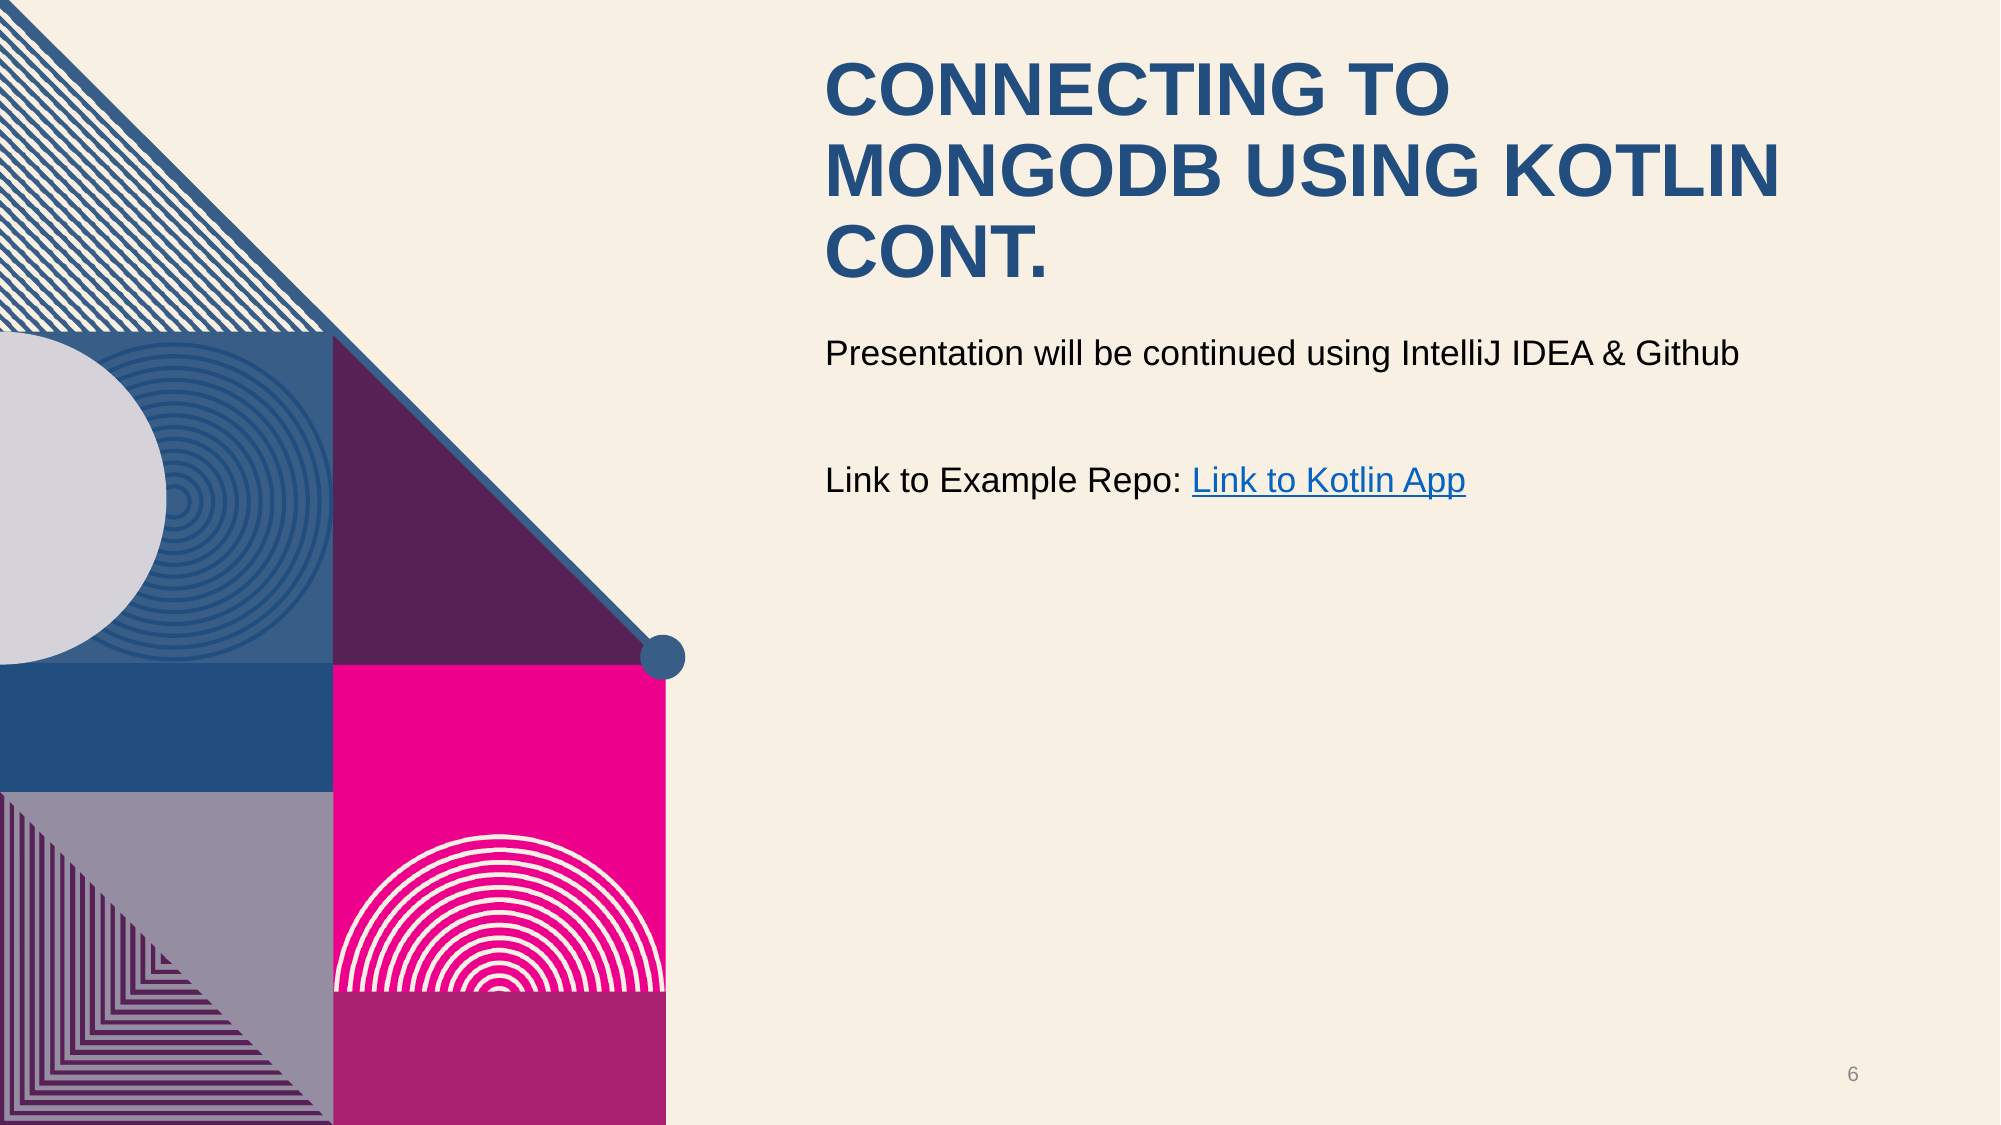

# Connecting to MongoDB using Kotlin cont.
Presentation will be continued using IntelliJ IDEA & Github

Link to Example Repo: Link to Kotlin App

6